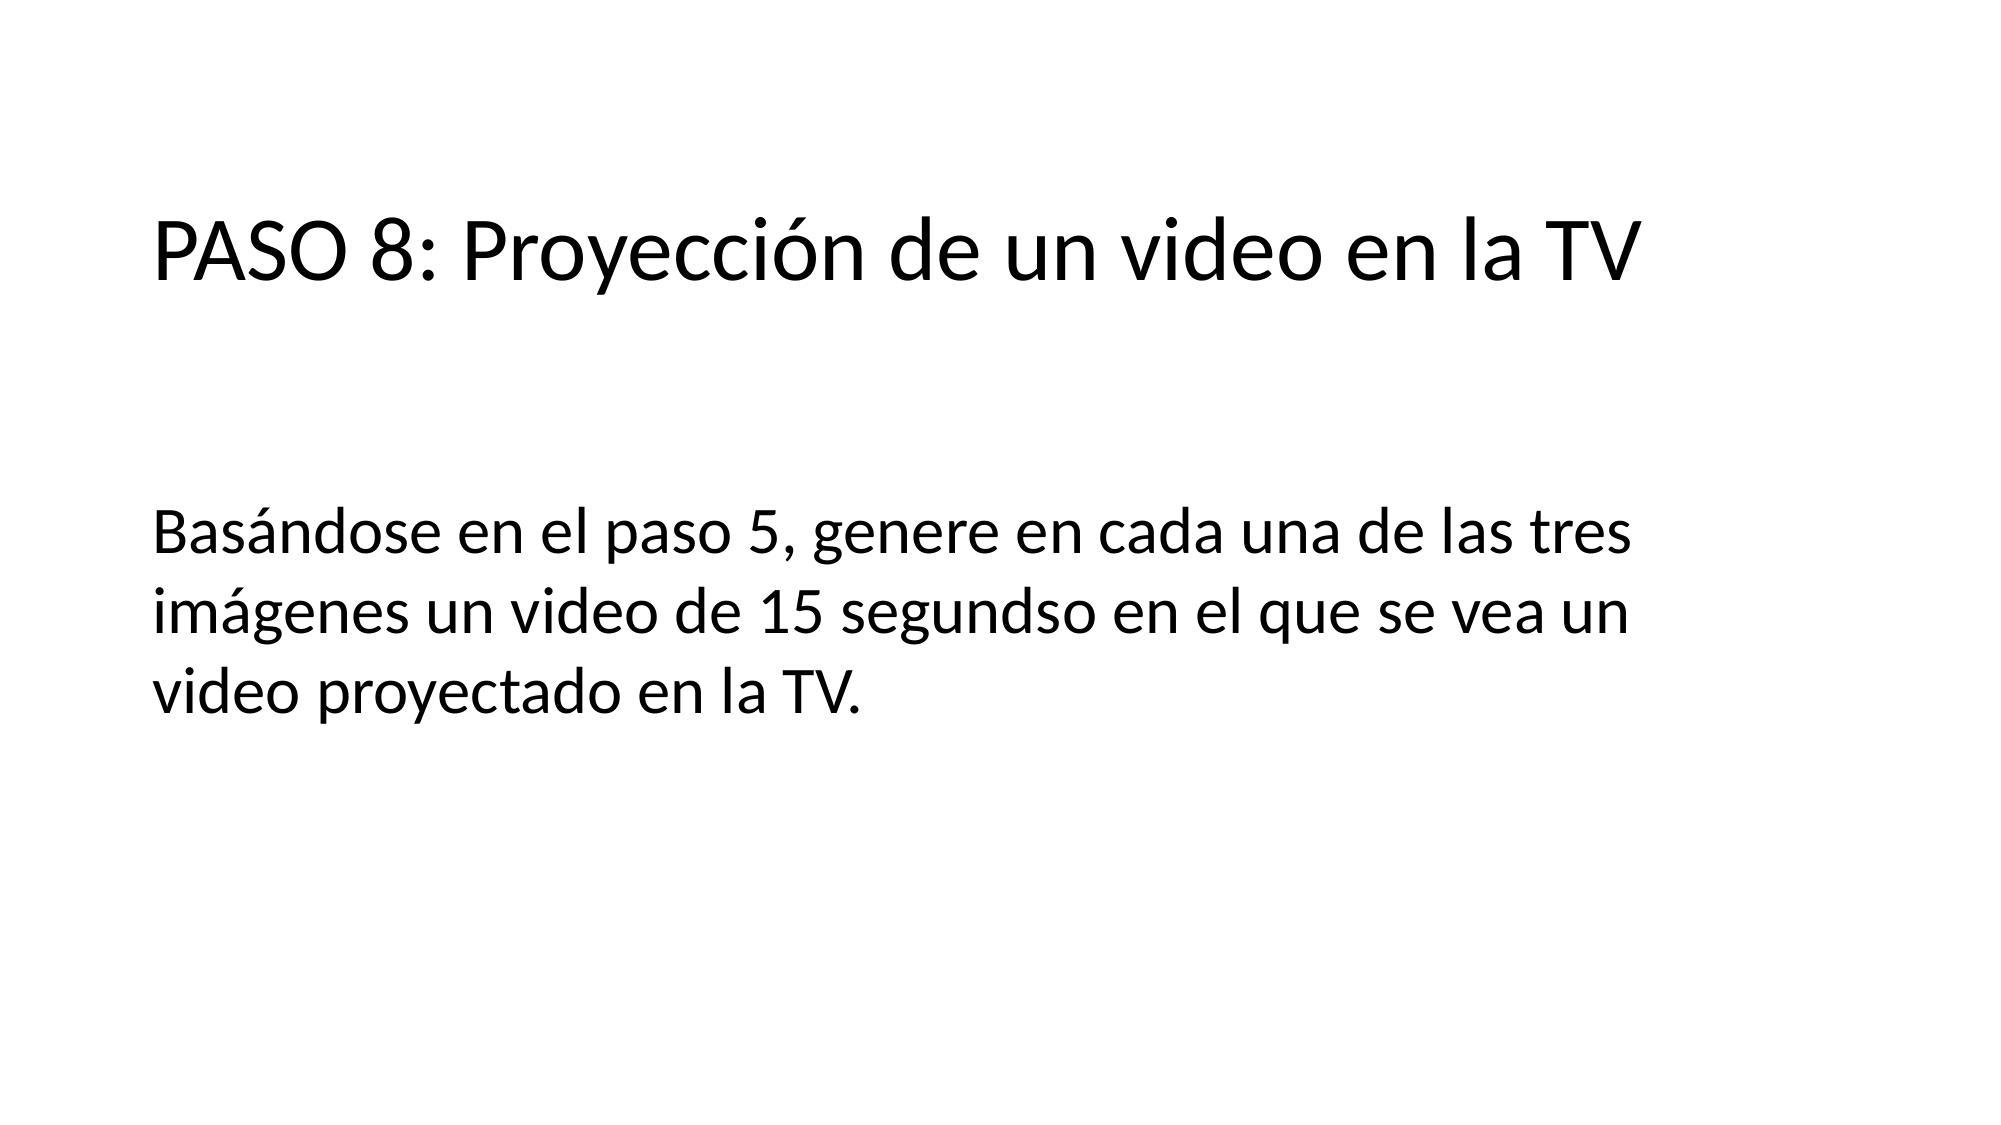

# PASO 8: Proyección de un video en la TV
Basándose en el paso 5, genere en cada una de las tres imágenes un video de 15 segundso en el que se vea un video proyectado en la TV.